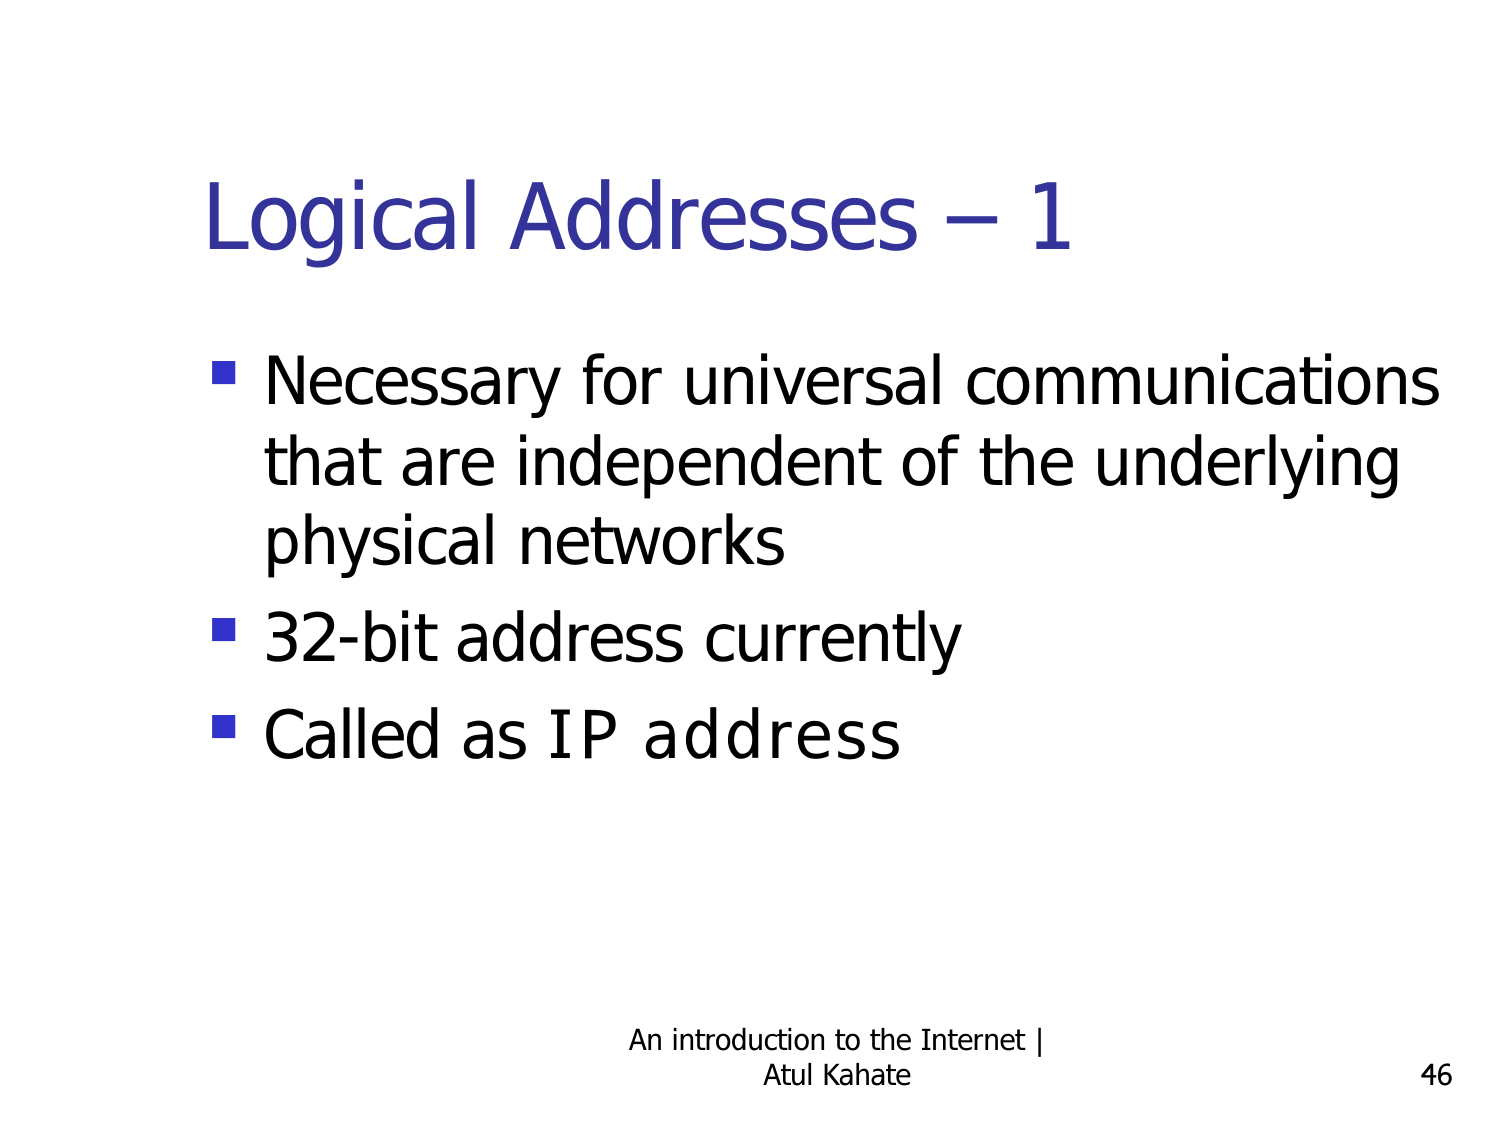

Logical Addresses – 1
Necessary for universal communications that are independent of the underlying physical networks
32-bit address currently
Called as IP address

An introduction to the Internet | Atul Kahate
46